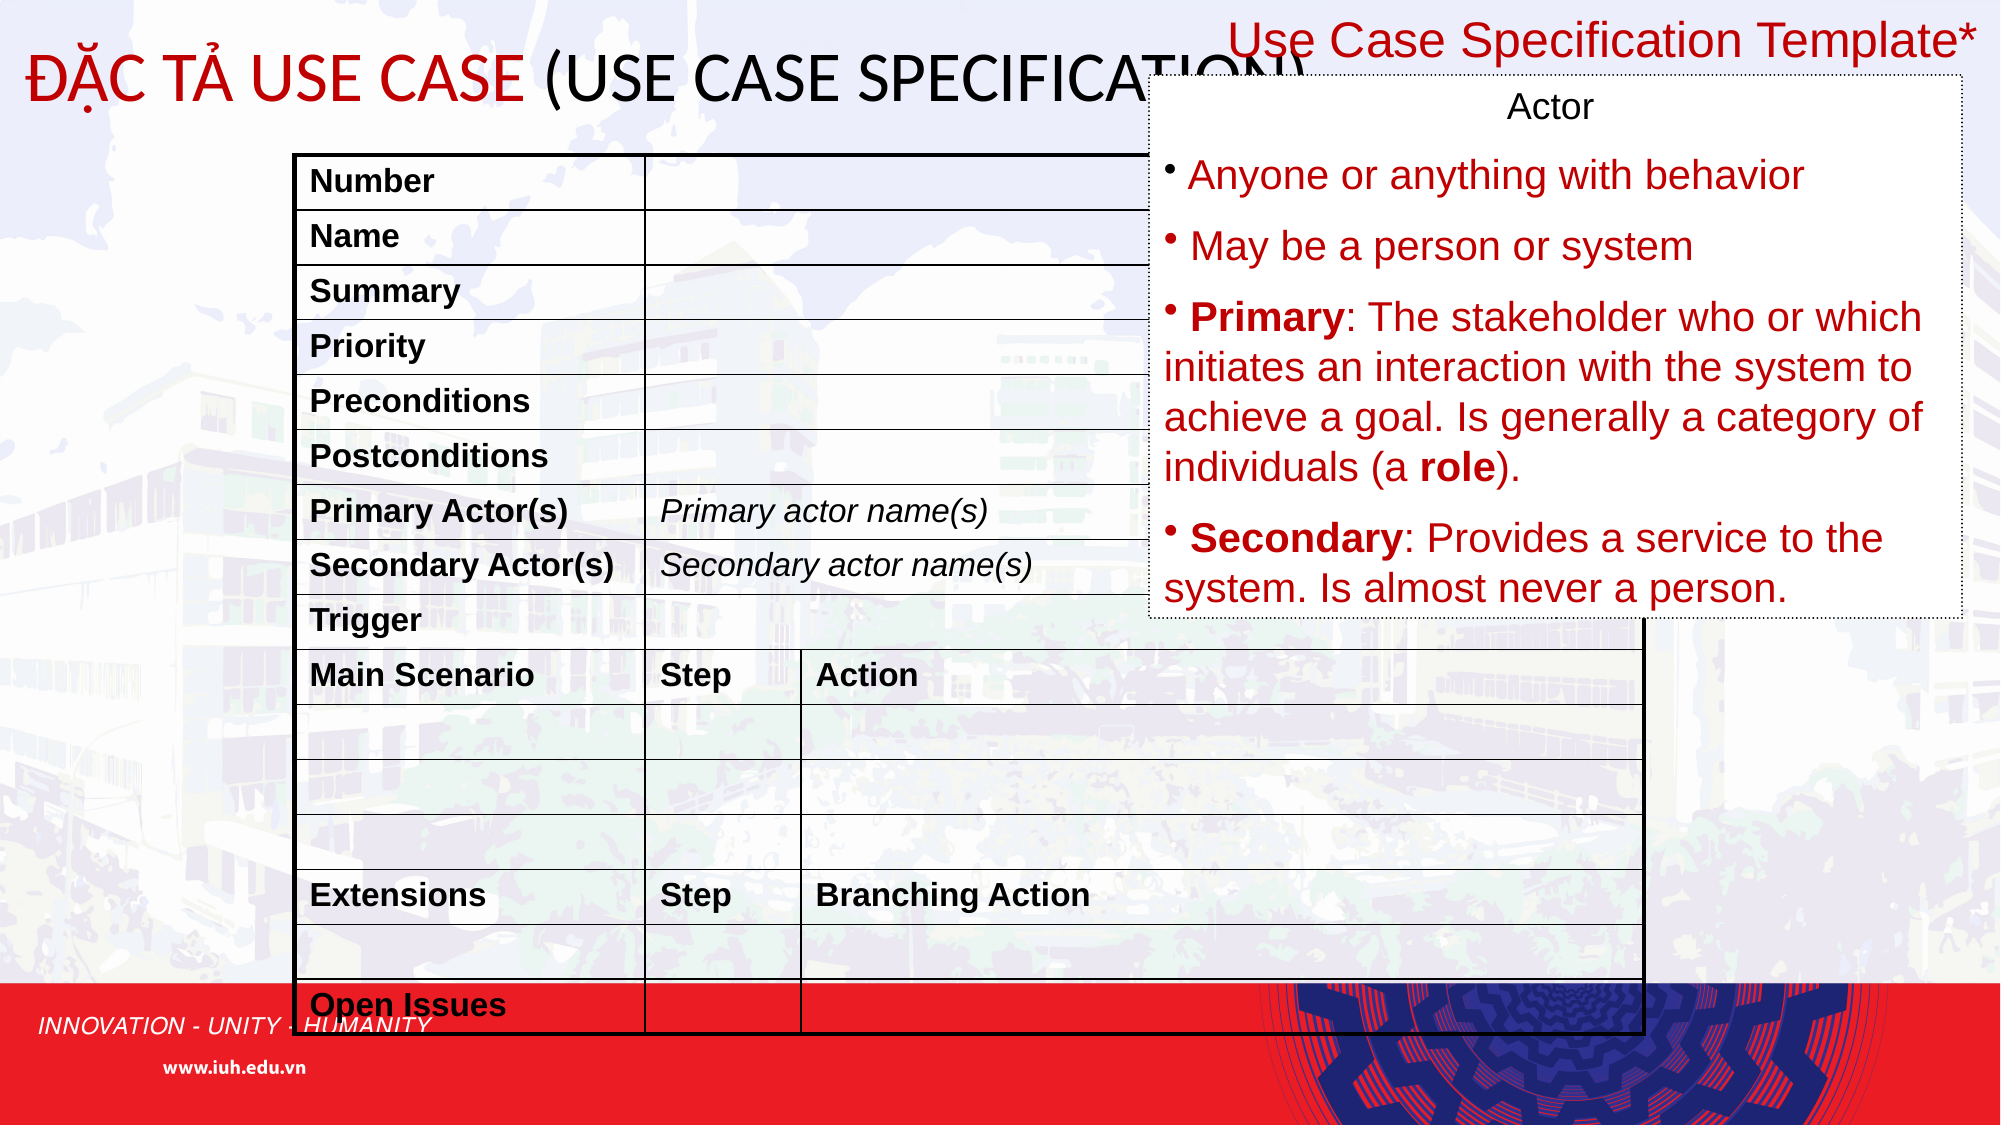

ĐẶC TẢ USE CASE (USE CASE SPECIFICATION)
Use Case Specification Template*
Actor
 Anyone or anything with behavior
 May be a person or system
 Primary: The stakeholder who or which initiates an interaction with the system to achieve a goal. Is generally a category of individuals (a role).
 Secondary: Provides a service to the system. Is almost never a person.
| Number |  |  |
| --- | --- | --- |
| Name |  |  |
| Summary |  |  |
| Priority |  |  |
| Preconditions |  |  |
| Postconditions |  |  |
| Primary Actor(s) | Primary actor name(s) |  |
| Secondary Actor(s) | Secondary actor name(s) |  |
| Trigger |  |  |
| Main Scenario | Step | Action |
|  |  |  |
|  |  |  |
|  |  |  |
| Extensions | Step | Branching Action |
|  |  |  |
| Open Issues |  |  |